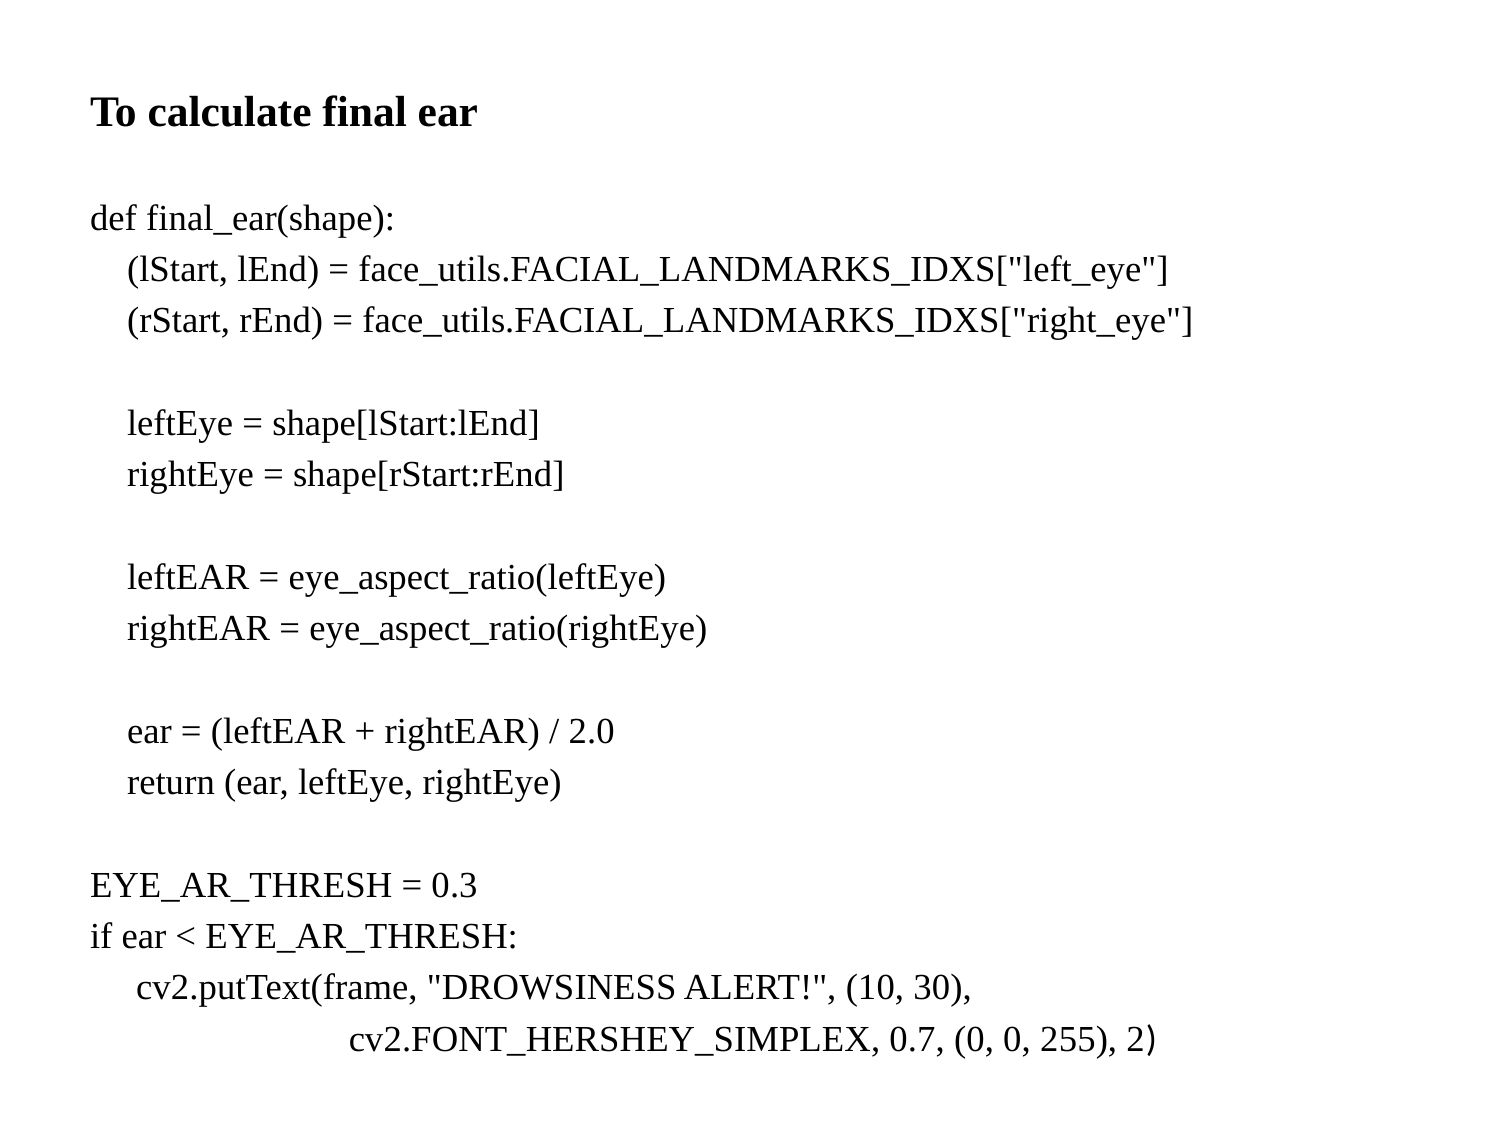

To calculate final ear

def final_ear(shape):
    (lStart, lEnd) = face_utils.FACIAL_LANDMARKS_IDXS["left_eye"]
    (rStart, rEnd) = face_utils.FACIAL_LANDMARKS_IDXS["right_eye"]

    leftEye = shape[lStart:lEnd]
    rightEye = shape[rStart:rEnd]

    leftEAR = eye_aspect_ratio(leftEye)
    rightEAR = eye_aspect_ratio(rightEye)

    ear = (leftEAR + rightEAR) / 2.0
    return (ear, leftEye, rightEye)

EYE_AR_THRESH = 0.3
if ear < EYE_AR_THRESH:
     cv2.putText(frame, "DROWSINESS ALERT!", (10, 30),
                            cv2.FONT_HERSHEY_SIMPLEX, 0.7, (0, 0, 255), 2)